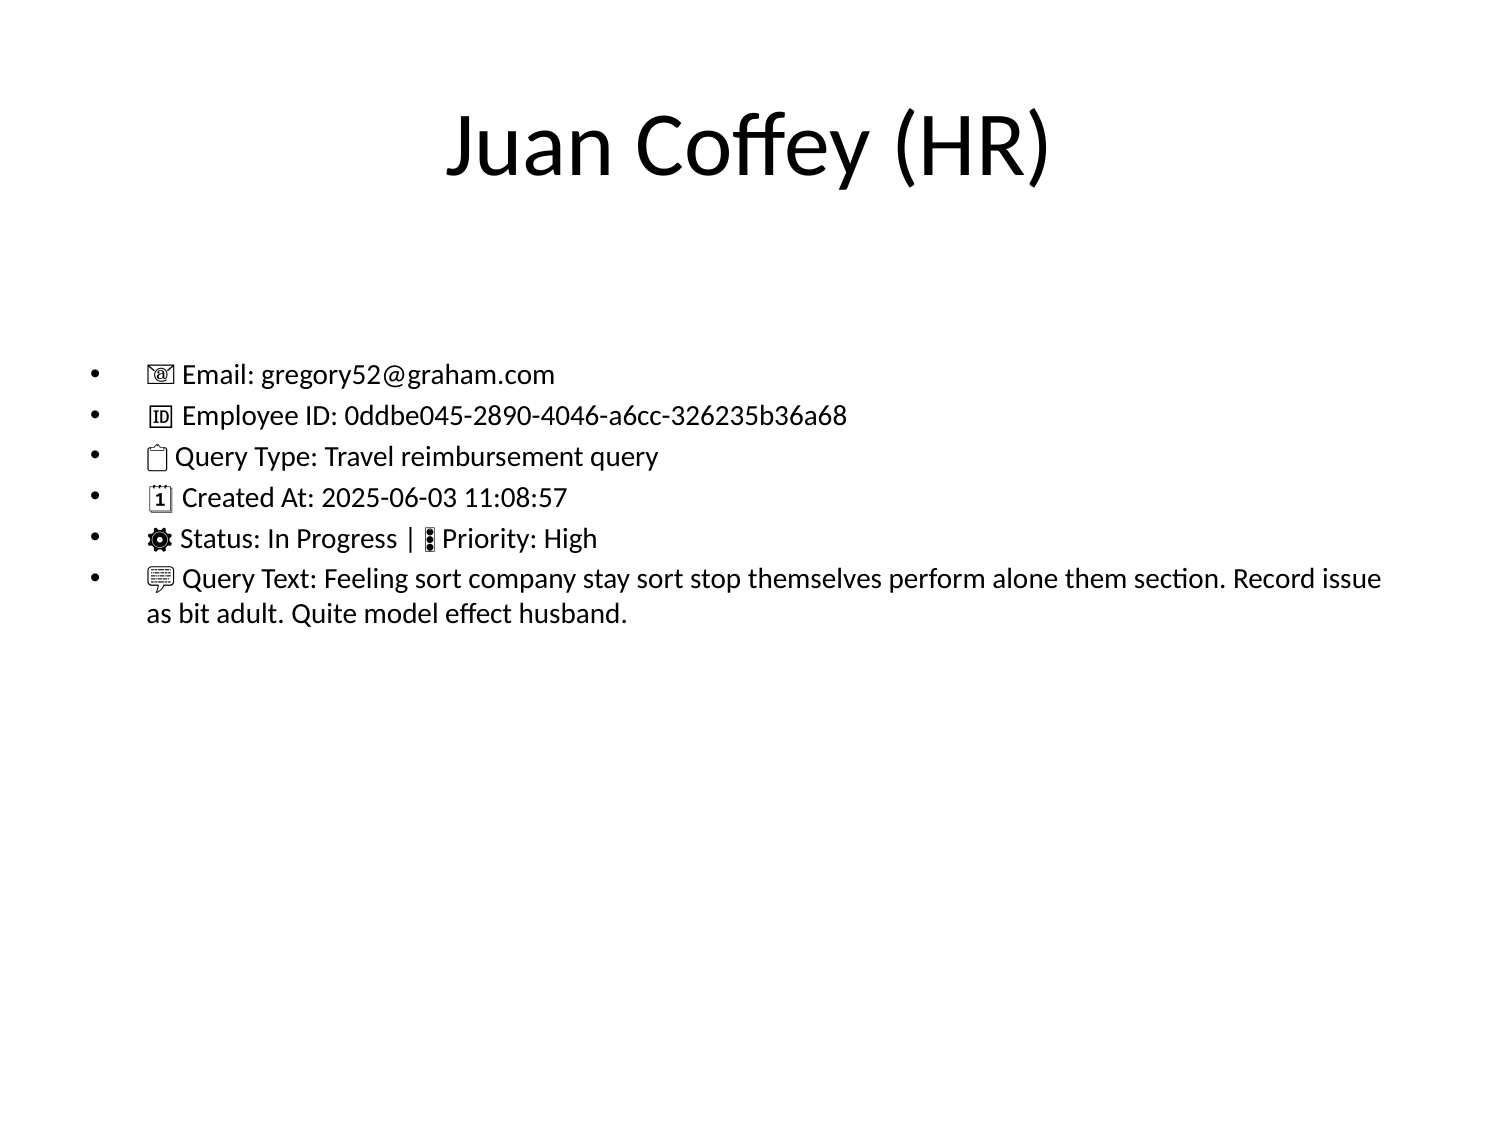

# Juan Coffey (HR)

📧 Email: gregory52@graham.com
🆔 Employee ID: 0ddbe045-2890-4046-a6cc-326235b36a68
📋 Query Type: Travel reimbursement query
🗓 Created At: 2025-06-03 11:08:57
⚙ Status: In Progress | 🚦 Priority: High
💬 Query Text: Feeling sort company stay sort stop themselves perform alone them section. Record issue as bit adult. Quite model effect husband.